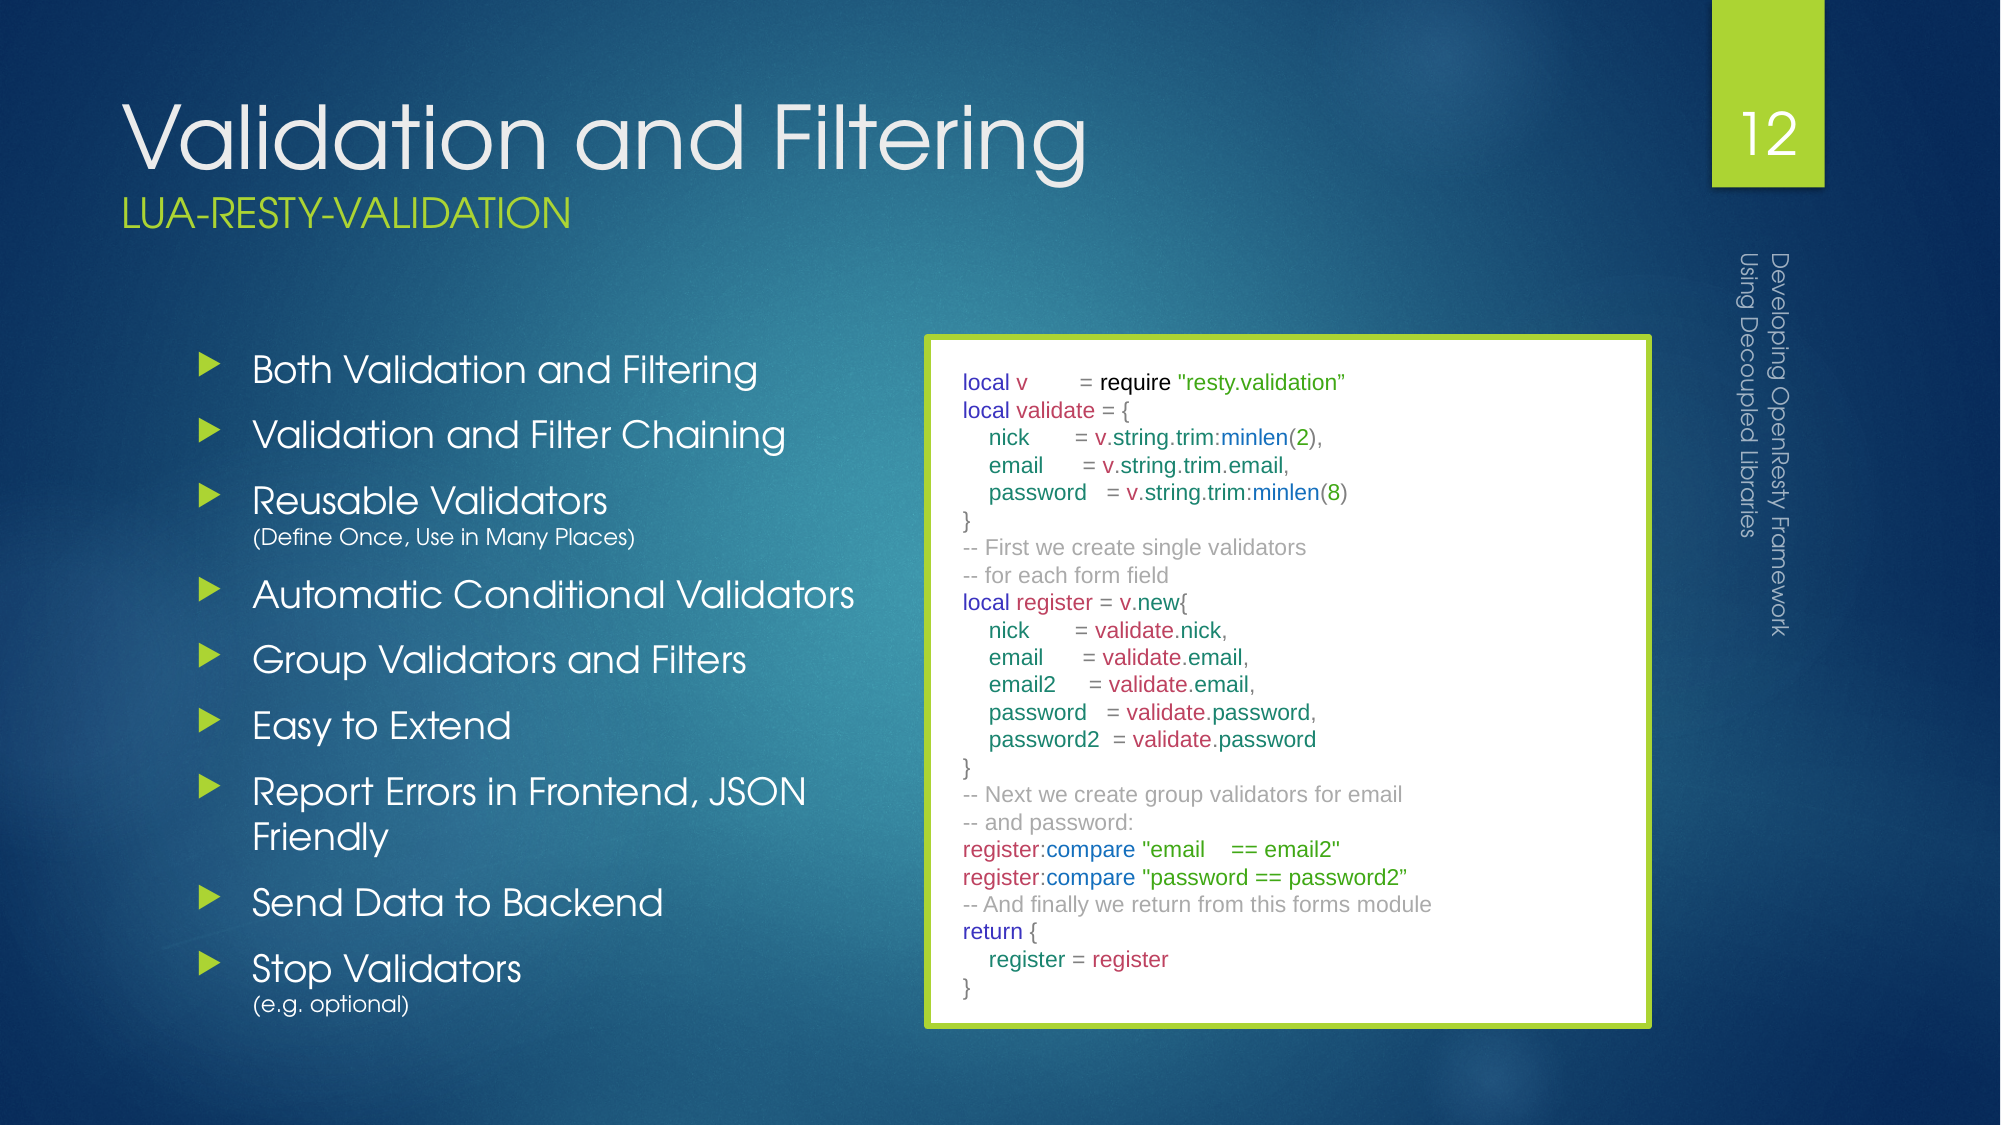

12
# Validation and Filtering lua-resty-validation
Example Here
local v        = require "resty.validation”
local validate = {
    nick       = v.string.trim:minlen(2),
    email      = v.string.trim.email,
    password   = v.string.trim:minlen(8)
}
-- First we create single validators
-- for each form field
local register = v.new{
    nick       = validate.nick,
    email      = validate.email,
    email2     = validate.email,
    password   = validate.password,
    password2  = validate.password
}
-- Next we create group validators for email
-- and password:
register:compare "email    == email2"
register:compare "password == password2”
-- And finally we return from this forms module
return {
    register = register
}
Both Validation and Filtering
Validation and Filter Chaining
Reusable Validators
(Define Once, Use in Many Places)
Automatic Conditional Validators
Group Validators and Filters
Easy to Extend
Report Errors in Frontend, JSON Friendly
Send Data to Backend
Stop Validators
(e.g. optional)
Developing OpenResty Framework
Using Decoupled Libraries